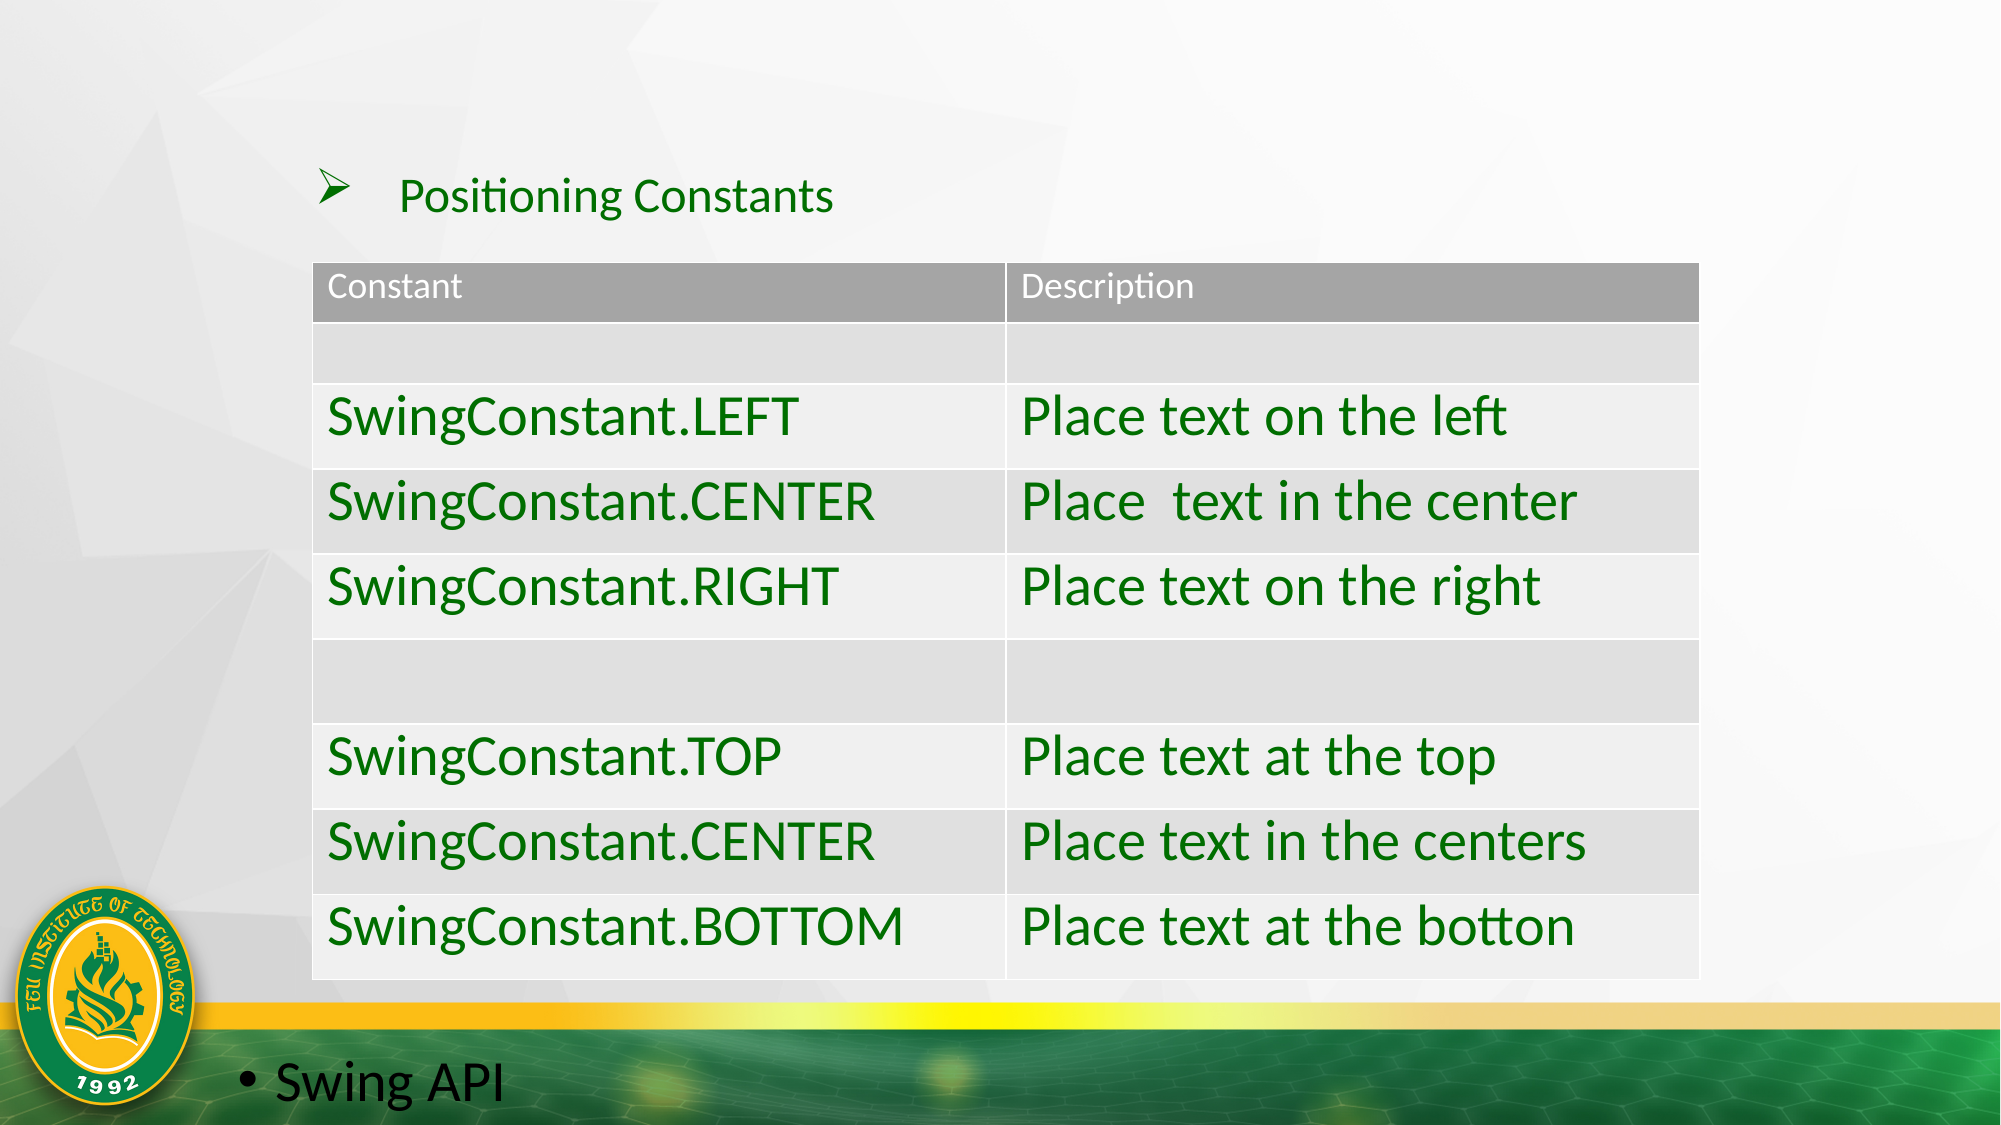

Positioning Constants
| Constant | Description |
| --- | --- |
|  |  |
| SwingConstant.LEFT | Place text on the left |
| SwingConstant.CENTER | Place text in the center |
| SwingConstant.RIGHT | Place text on the right |
|  |  |
| SwingConstant.TOP | Place text at the top |
| SwingConstant.CENTER | Place text in the centers |
| SwingConstant.BOTTOM | Place text at the botton |
Swing API